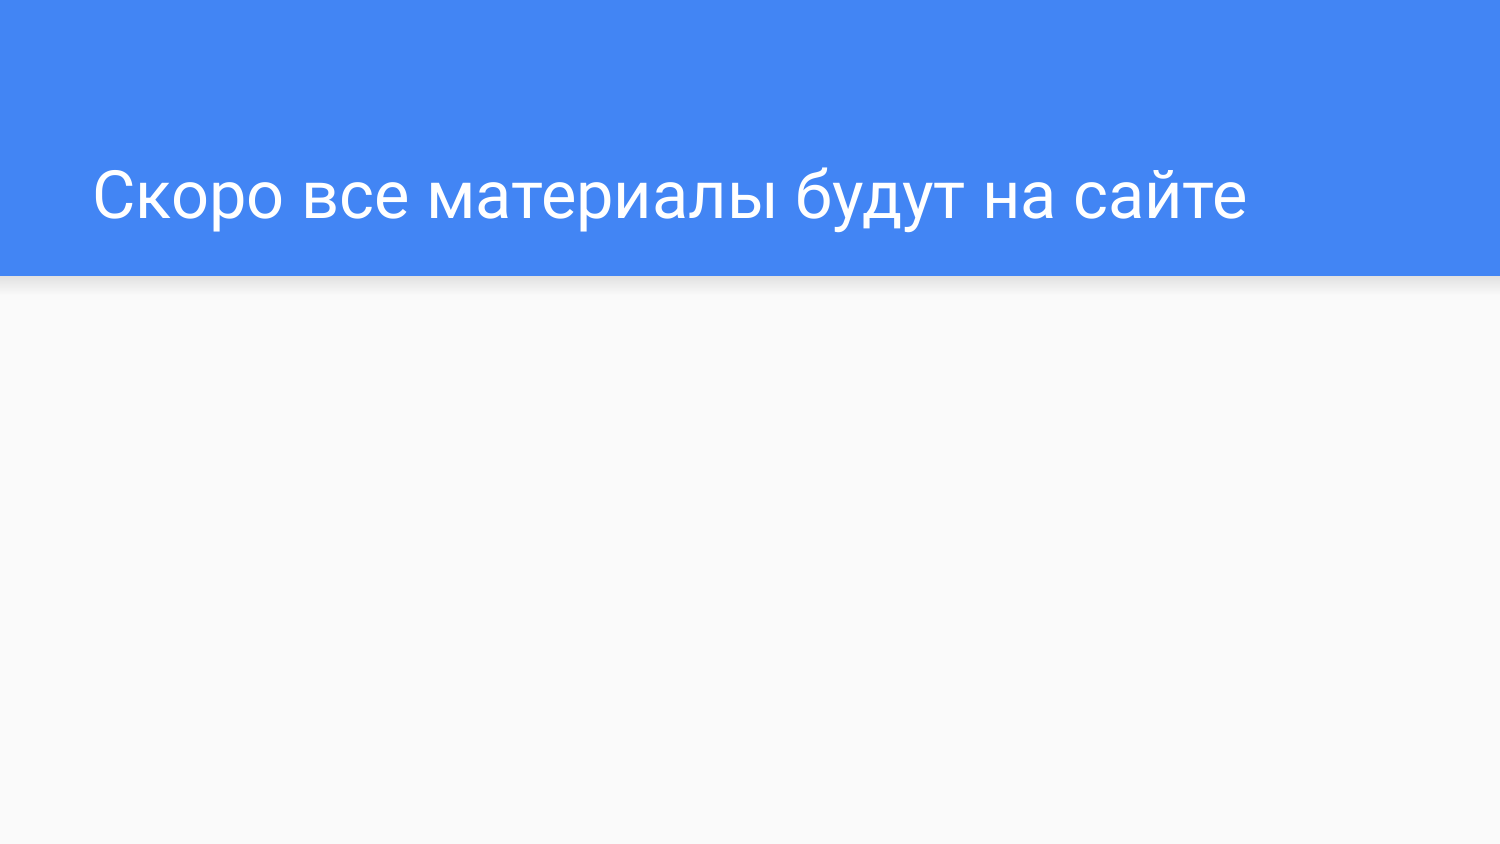

# Скоро все материалы будут на сайте